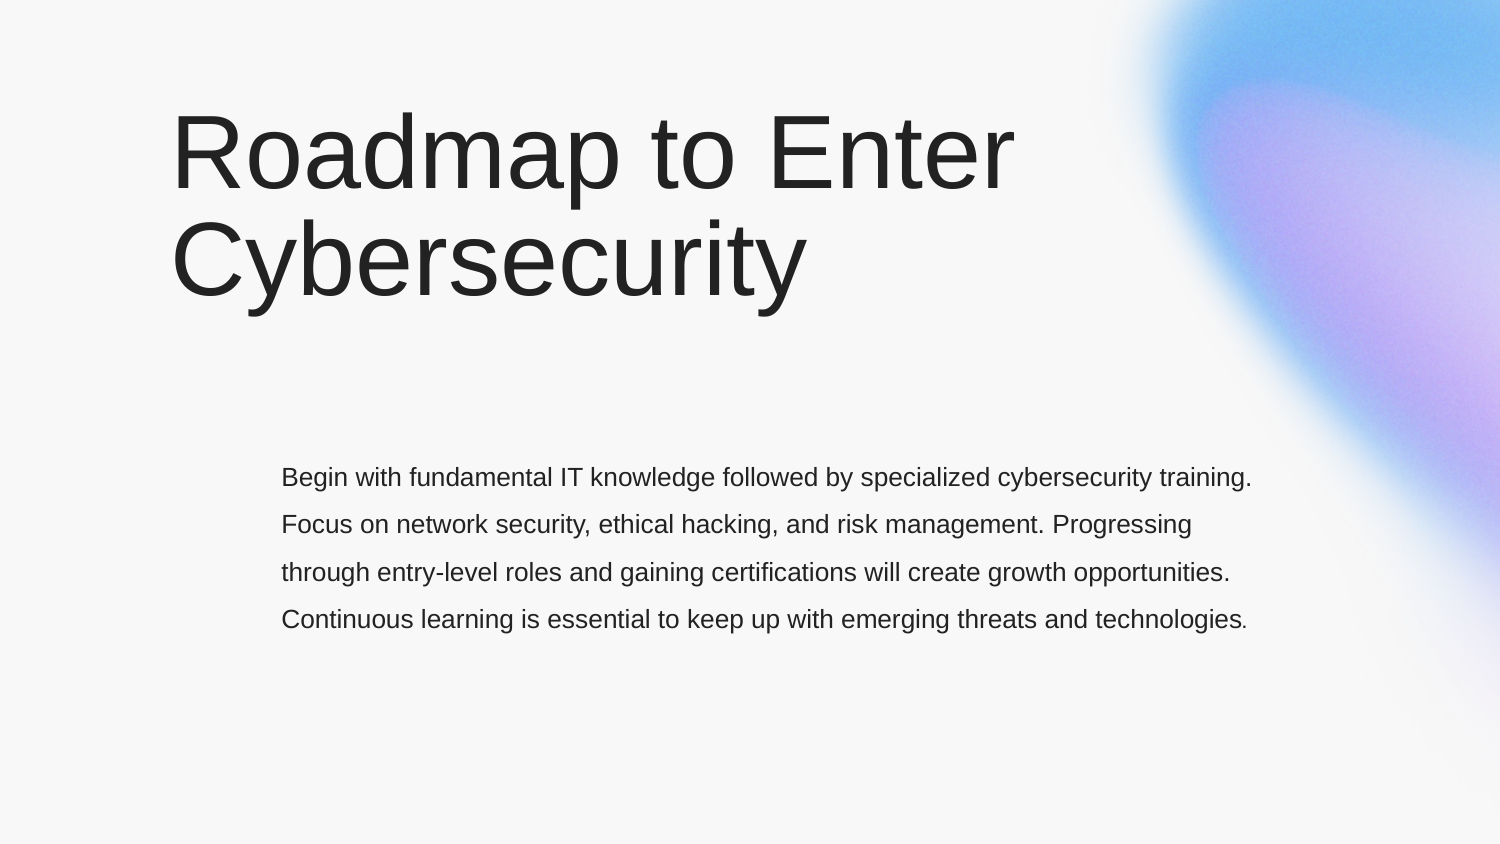

# Roadmap to Enter Cybersecurity
Begin with fundamental IT knowledge followed by specialized cybersecurity training. Focus on network security, ethical hacking, and risk management. Progressing through entry-level roles and gaining certifications will create growth opportunities. Continuous learning is essential to keep up with emerging threats and technologies.